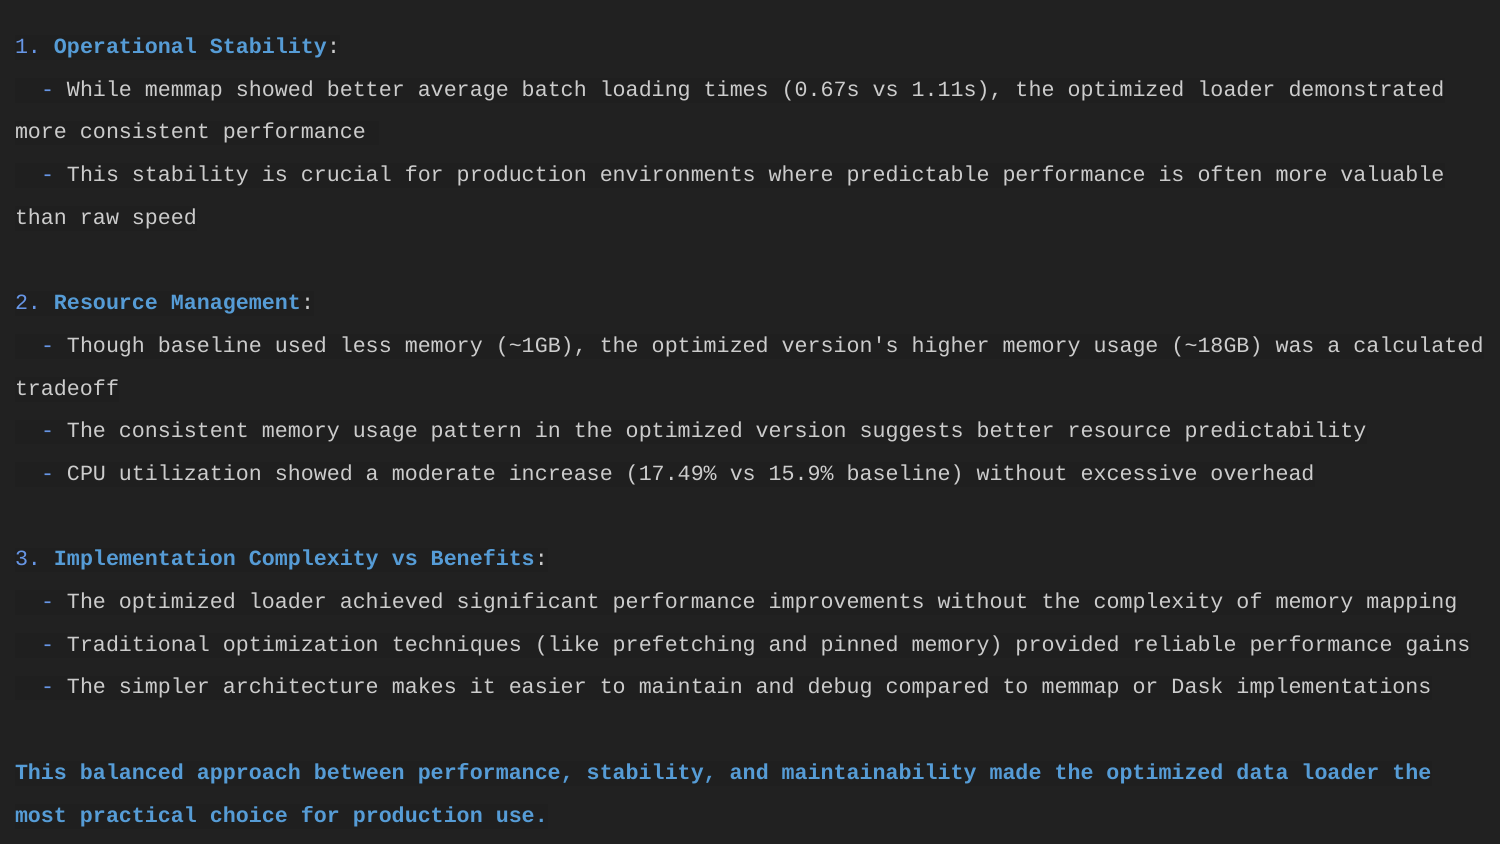

1. Operational Stability:
  - While memmap showed better average batch loading times (0.67s vs 1.11s), the optimized loader demonstrated more consistent performance
  - This stability is crucial for production environments where predictable performance is often more valuable than raw speed

2. Resource Management:
  - Though baseline used less memory (~1GB), the optimized version's higher memory usage (~18GB) was a calculated tradeoff
  - The consistent memory usage pattern in the optimized version suggests better resource predictability
  - CPU utilization showed a moderate increase (17.49% vs 15.9% baseline) without excessive overhead

3. Implementation Complexity vs Benefits:
  - The optimized loader achieved significant performance improvements without the complexity of memory mapping
  - Traditional optimization techniques (like prefetching and pinned memory) provided reliable performance gains
  - The simpler architecture makes it easier to maintain and debug compared to memmap or Dask implementations

This balanced approach between performance, stability, and maintainability made the optimized data loader the most practical choice for production use.